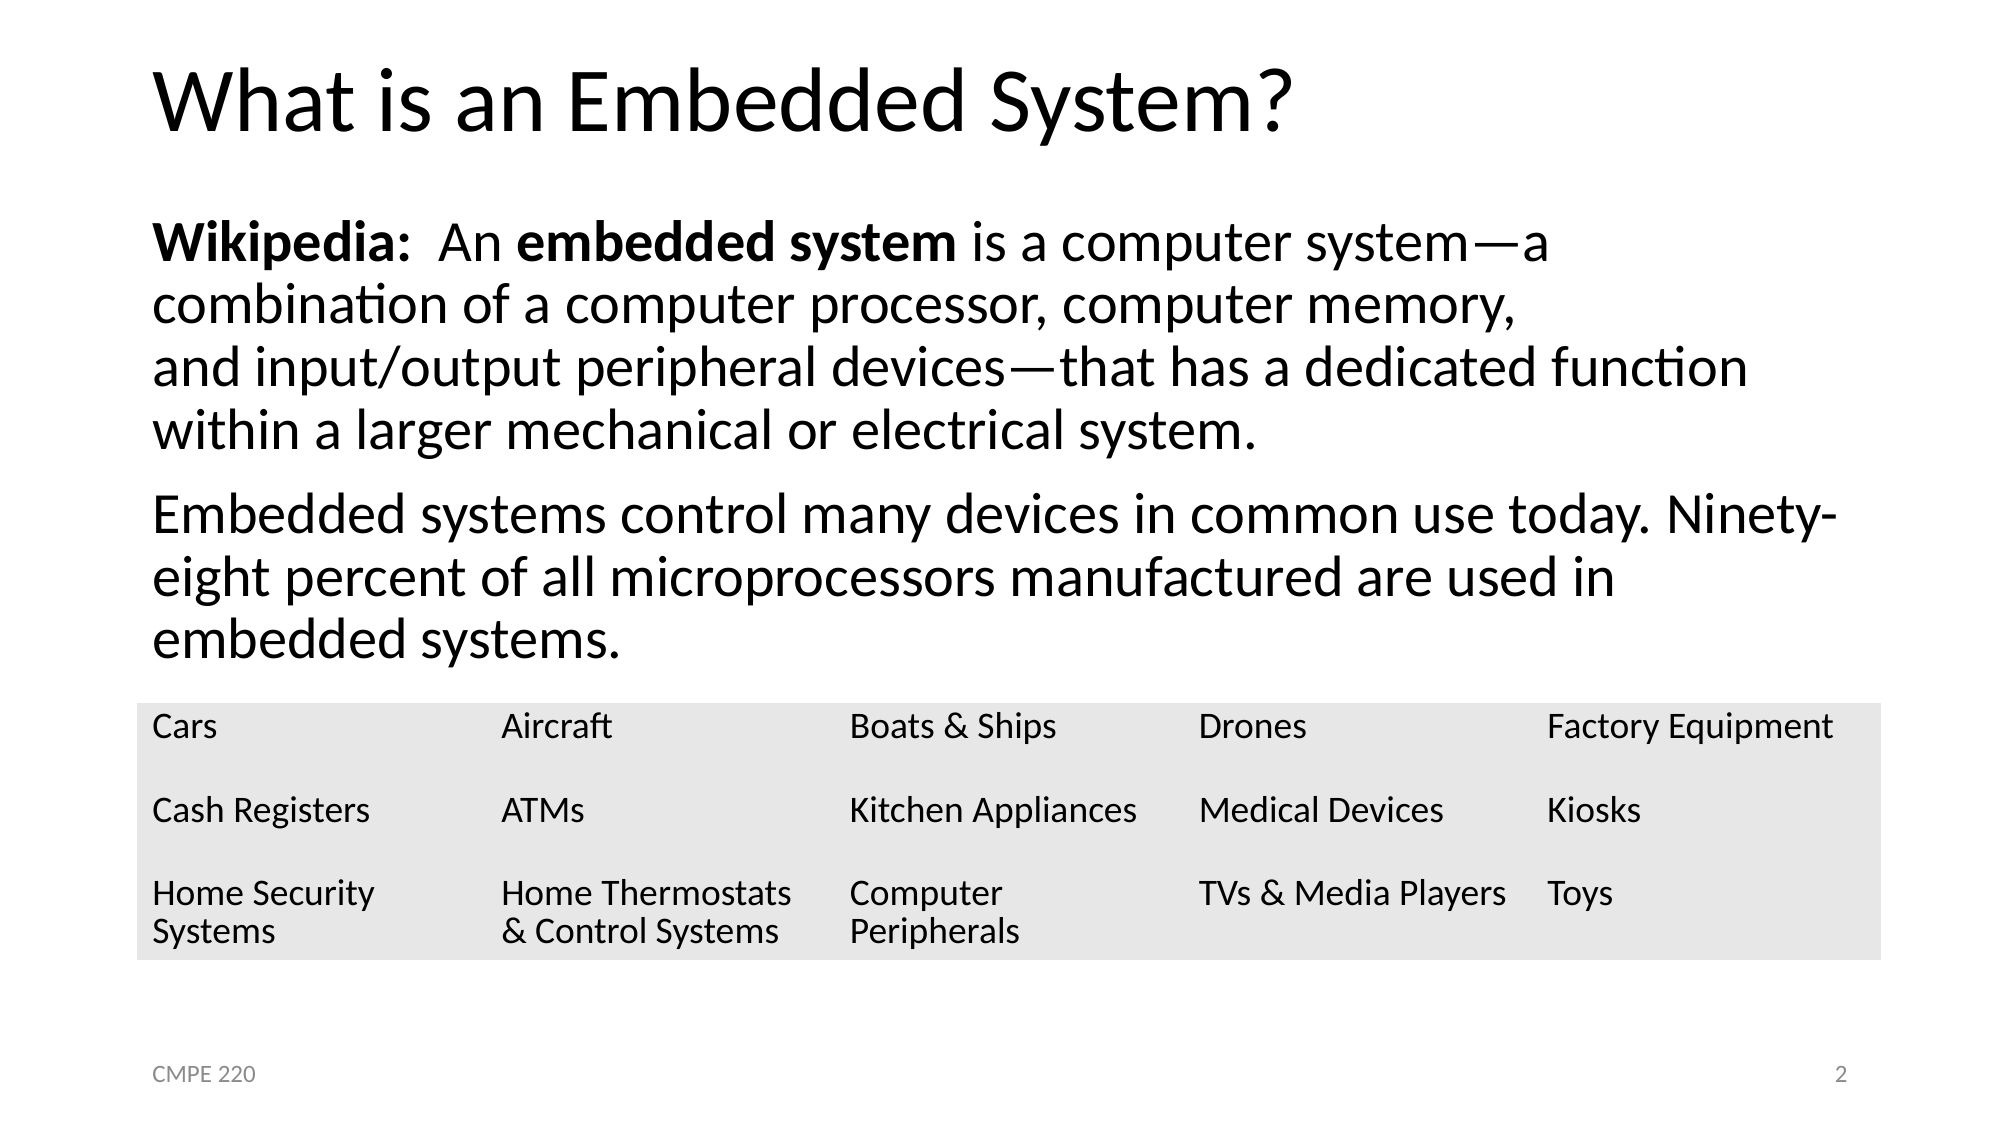

# What is an Embedded System?
Wikipedia:  An embedded system is a computer system—a combination of a computer processor, computer memory, and input/output peripheral devices—that has a dedicated function within a larger mechanical or electrical system.
Embedded systems control many devices in common use today. Ninety-eight percent of all microprocessors manufactured are used in embedded systems.
| Cars | Aircraft | Boats & Ships | Drones | Factory Equipment |
| --- | --- | --- | --- | --- |
| Cash Registers | ATMs | Kitchen Appliances | Medical Devices | Kiosks |
| Home Security Systems | Home Thermostats & Control Systems | Computer Peripherals | TVs & Media Players | Toys |
CMPE 220
2